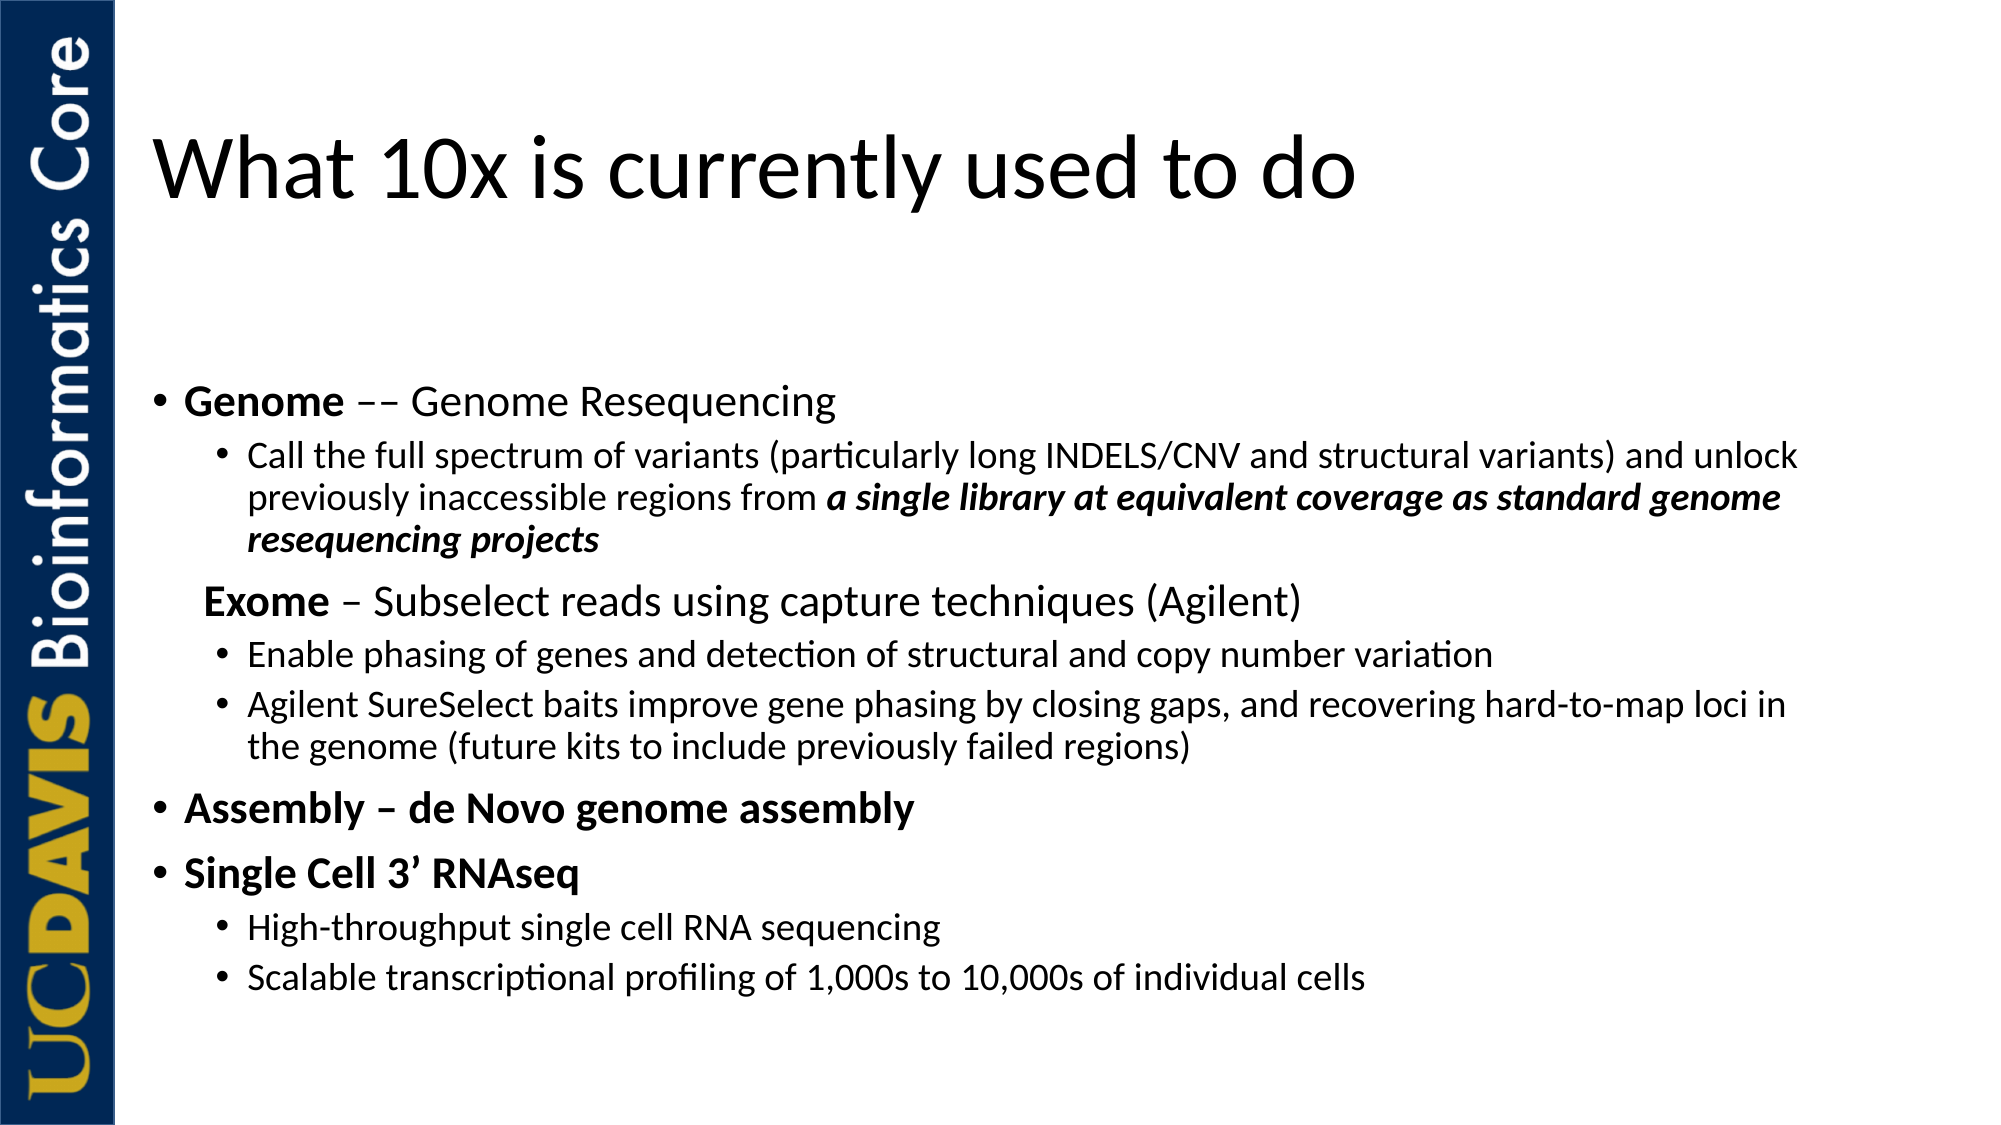

# What 10x is currently used to do

Genome –– Genome Resequencing
Call the full spectrum of variants (particularly long INDELS/CNV and structural variants) and unlock previously inaccessible regions from a single library at equivalent coverage as standard genome resequencing projects
     Exome – Subselect reads using capture techniques (Agilent)
Enable phasing of genes and detection of structural and copy number variation
Agilent SureSelect baits improve gene phasing by closing gaps, and recovering hard-to-map loci in the genome (future kits to include previously failed regions)
Assembly – de Novo genome assembly
Single Cell 3’ RNAseq
High-throughput single cell RNA sequencing
Scalable transcriptional profiling of 1,000s to 10,000s of individual cells